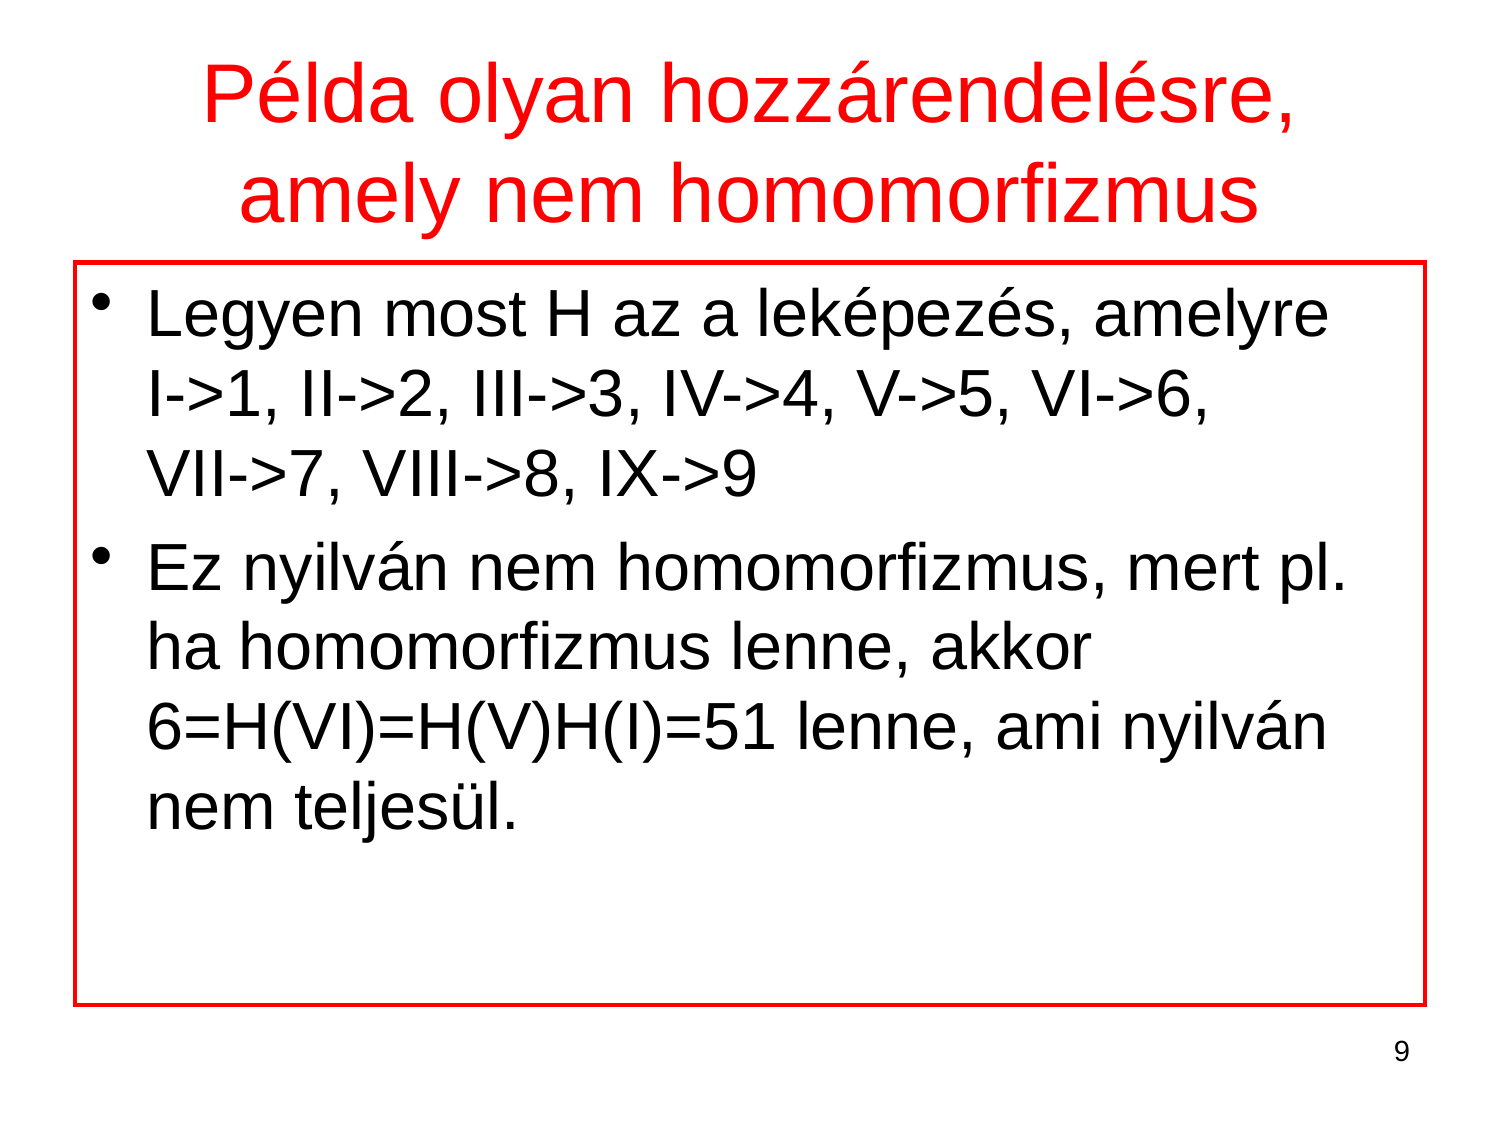

# Példa olyan hozzárendelésre, amely nem homomorfizmus
Legyen most H az a leképezés, amelyre
I->1, II->2, III->3, IV->4, V->5, VI->6,
VII->7, VIII->8, IX->9
Ez nyilván nem homomorfizmus, mert pl. ha homomorfizmus lenne, akkor
6=H(VI)=H(V)H(I)=51 lenne, ami nyilván nem teljesül.

9